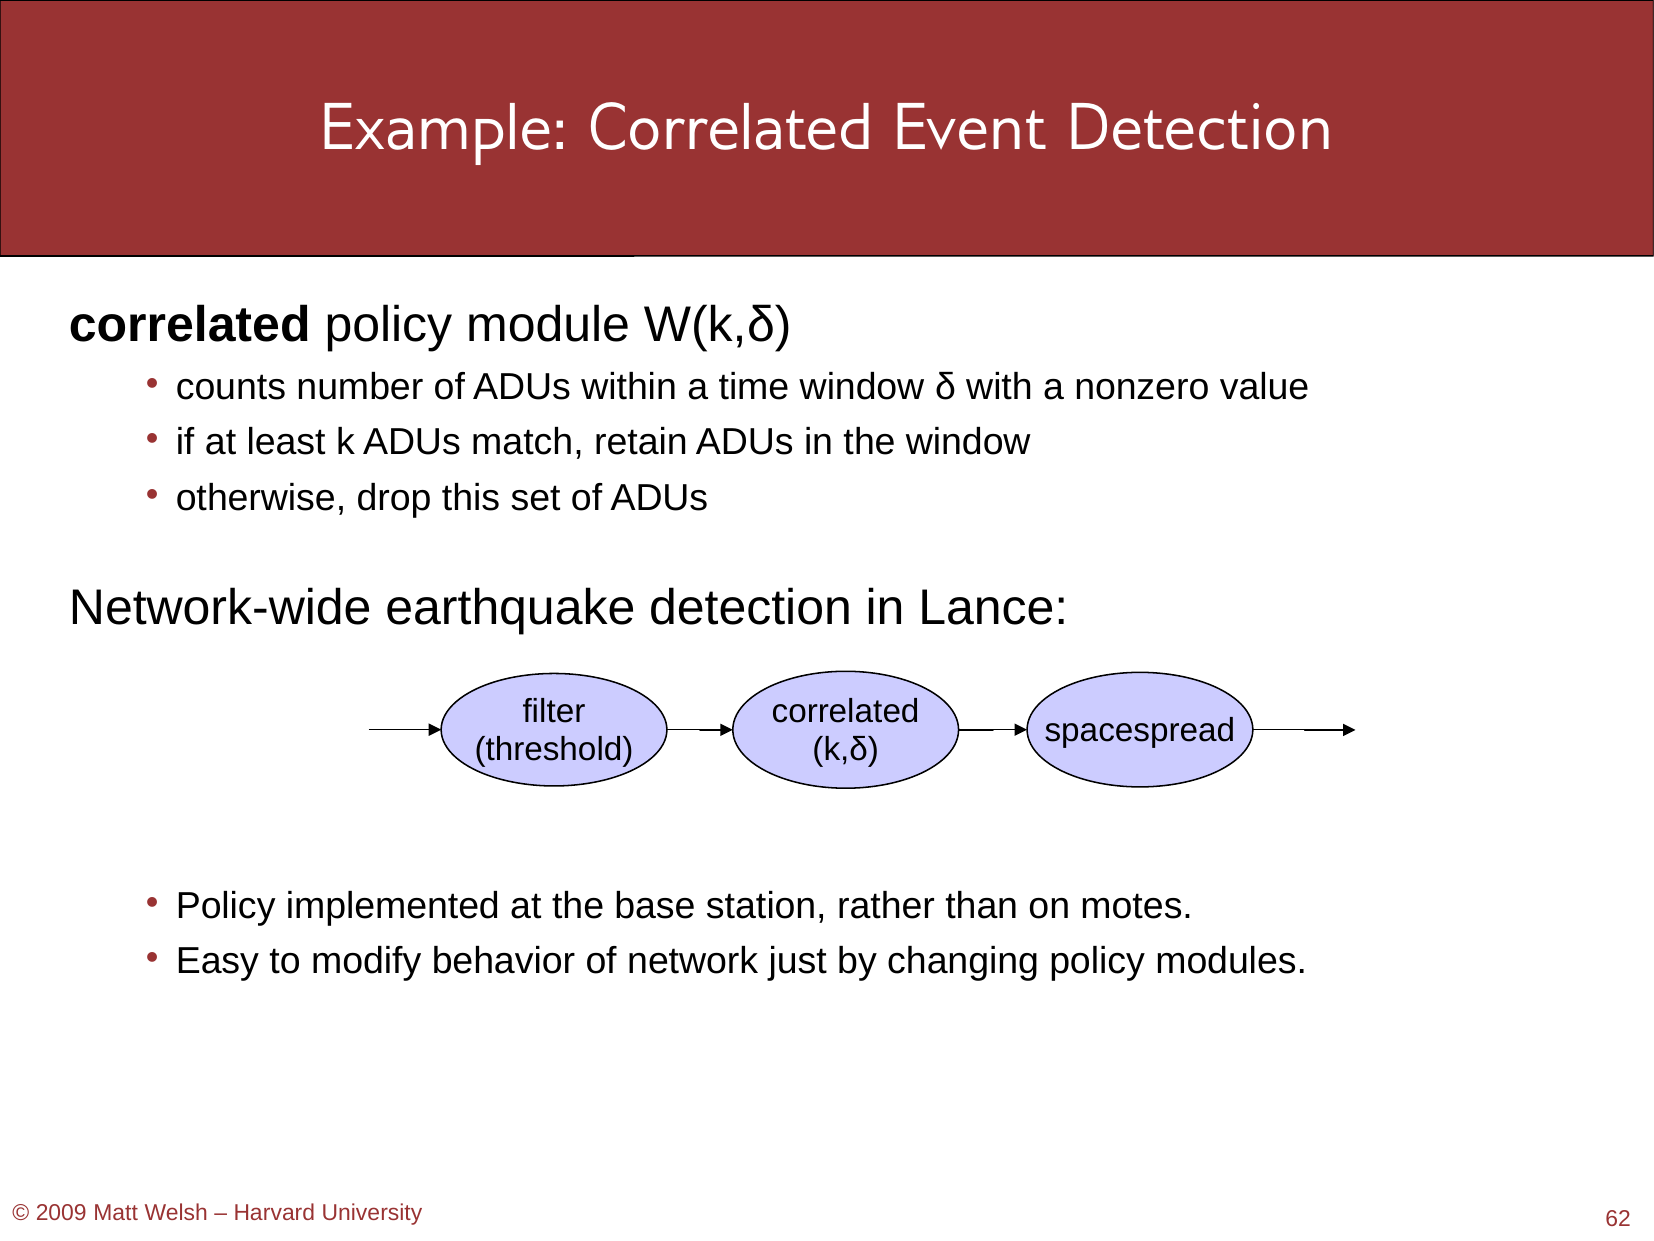

Example: Correlated Event Detection
correlated policy module W(k,δ)
counts number of ADUs within a time window δ with a nonzero value
if at least k ADUs match, retain ADUs in the window
otherwise, drop this set of ADUs
Network-wide earthquake detection in Lance:

Policy implemented at the base station, rather than on motes.
Easy to modify behavior of network just by changing policy modules.
correlated
(k,δ)
spacespread
filter
(threshold)